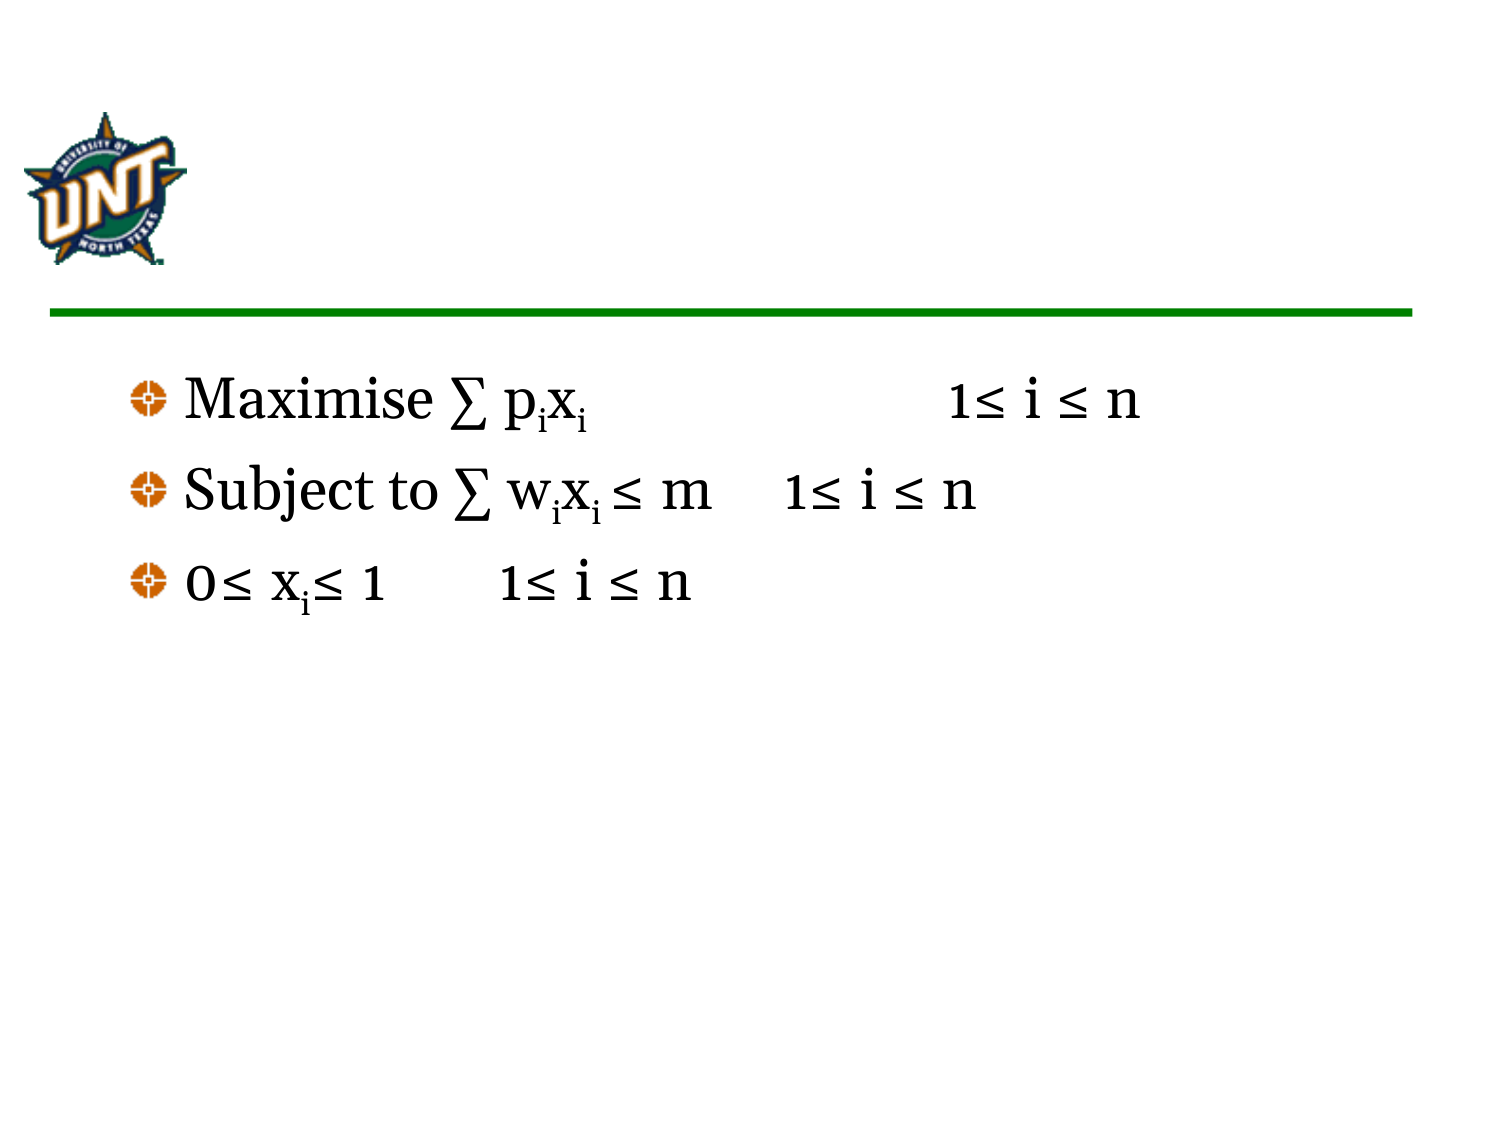

Maximise ∑ pixi     		 1≤ i ≤ n
Subject to ∑ wixi ≤ m 	1≤ i ≤ n
0≤ xi≤ 1        1≤ i ≤ n